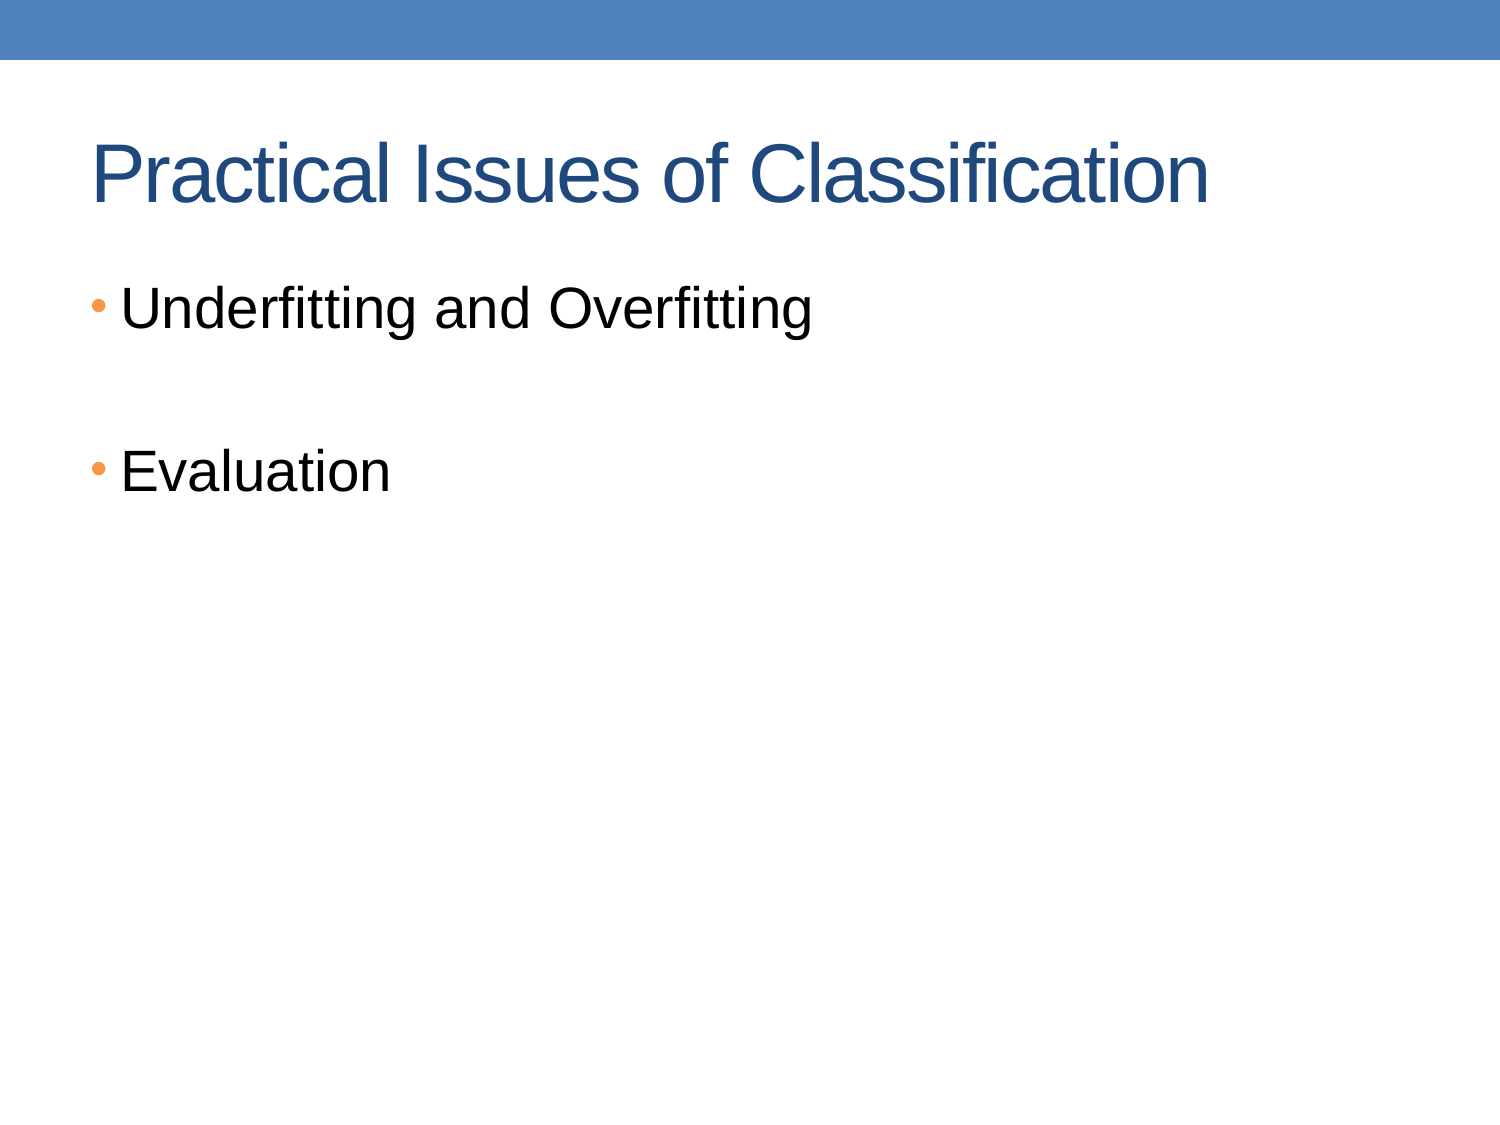

# Practical Issues of Classification
Underfitting and Overfitting

Evaluation